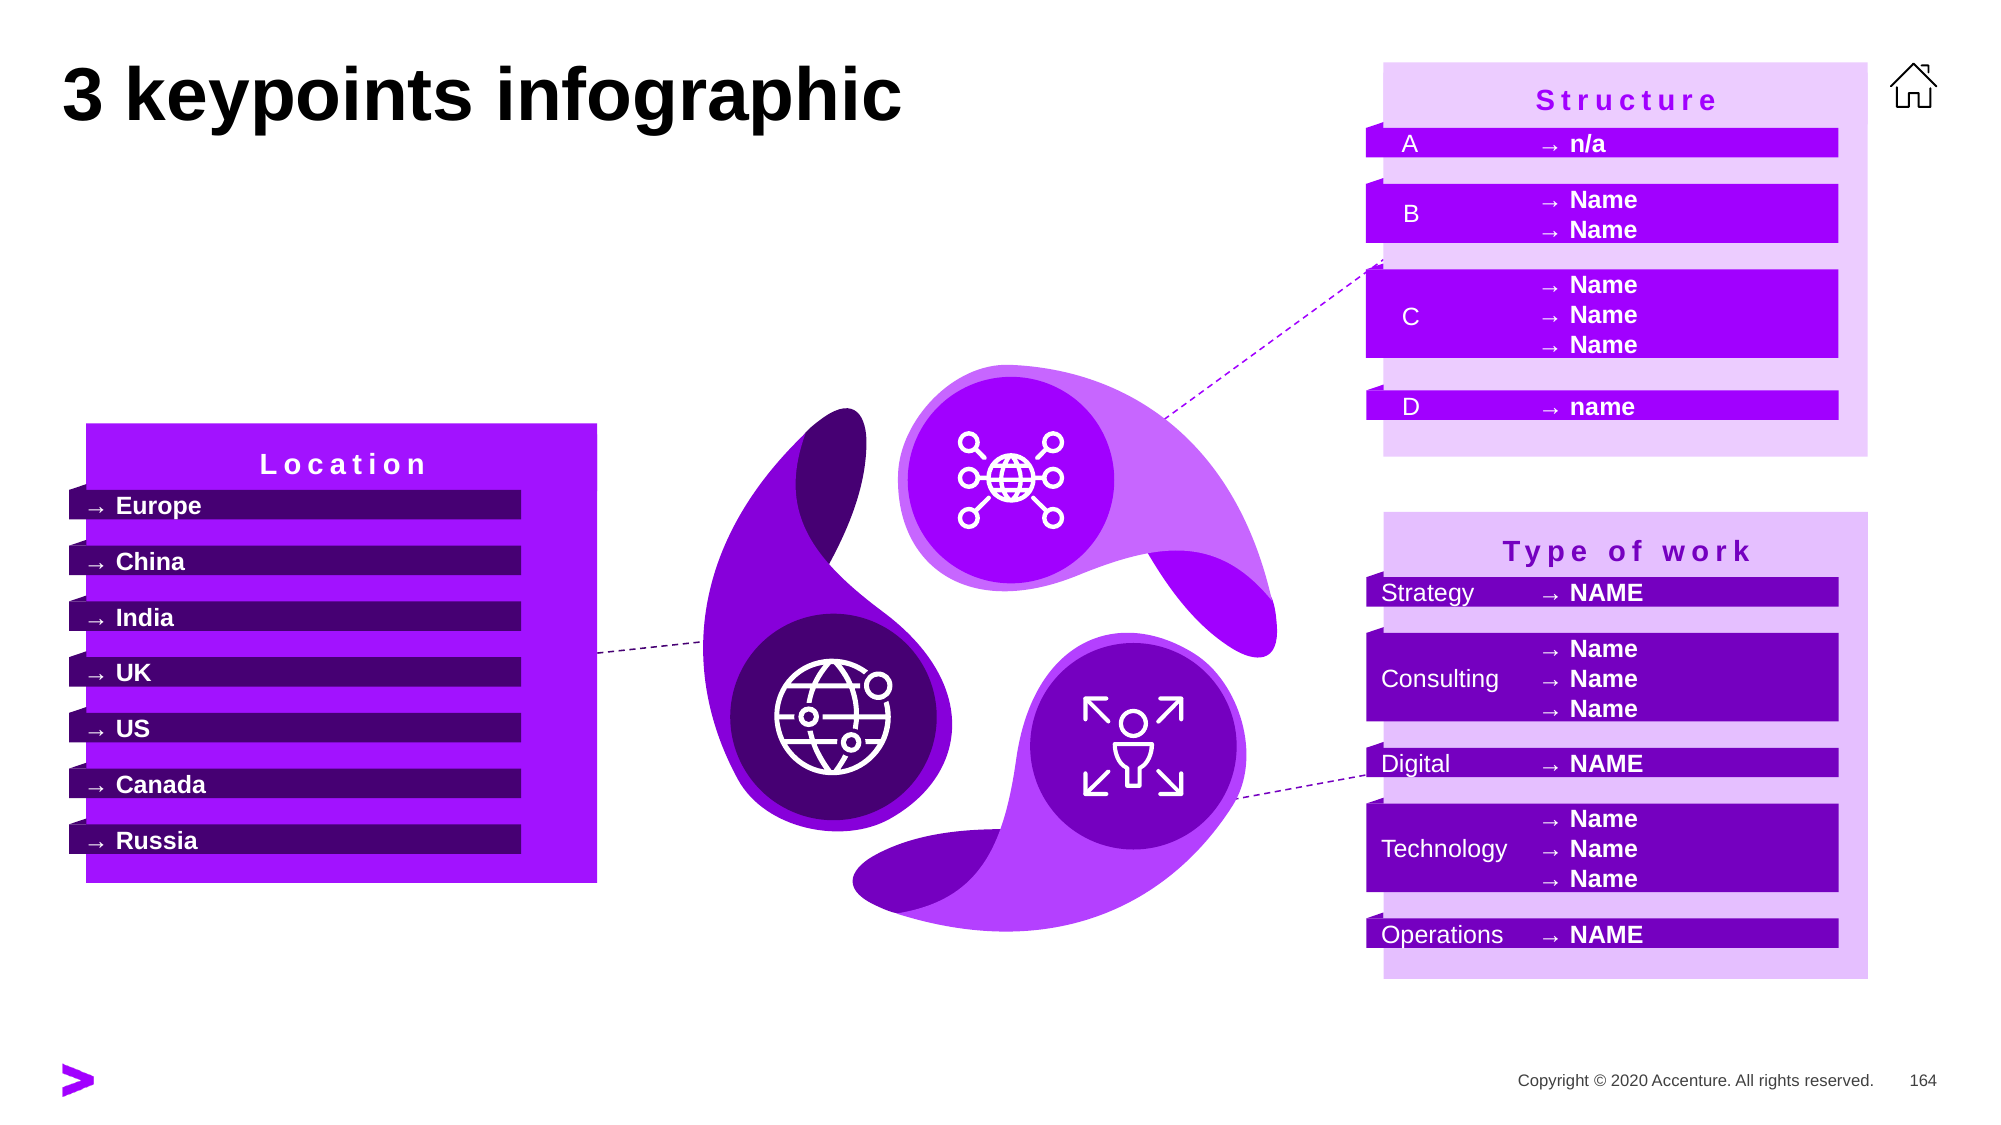

# 3 keypoints infographic

Structure

   A	 → n/a

   	 → Name
	 → Name
B

	 → Name
	 → Name
	 → Name
C

   D	 → name

Location

→ Europe

→ China

→ India

→ UK

→ US

→ Canada

→ Russia

Type of work

Strategy	 → NAME

	 → Name
Consulting 	 → Name
	 → Name

Digital	 → NAME

	 → Name
Technology	 → Name
	 → Name

Operations	 → NAME